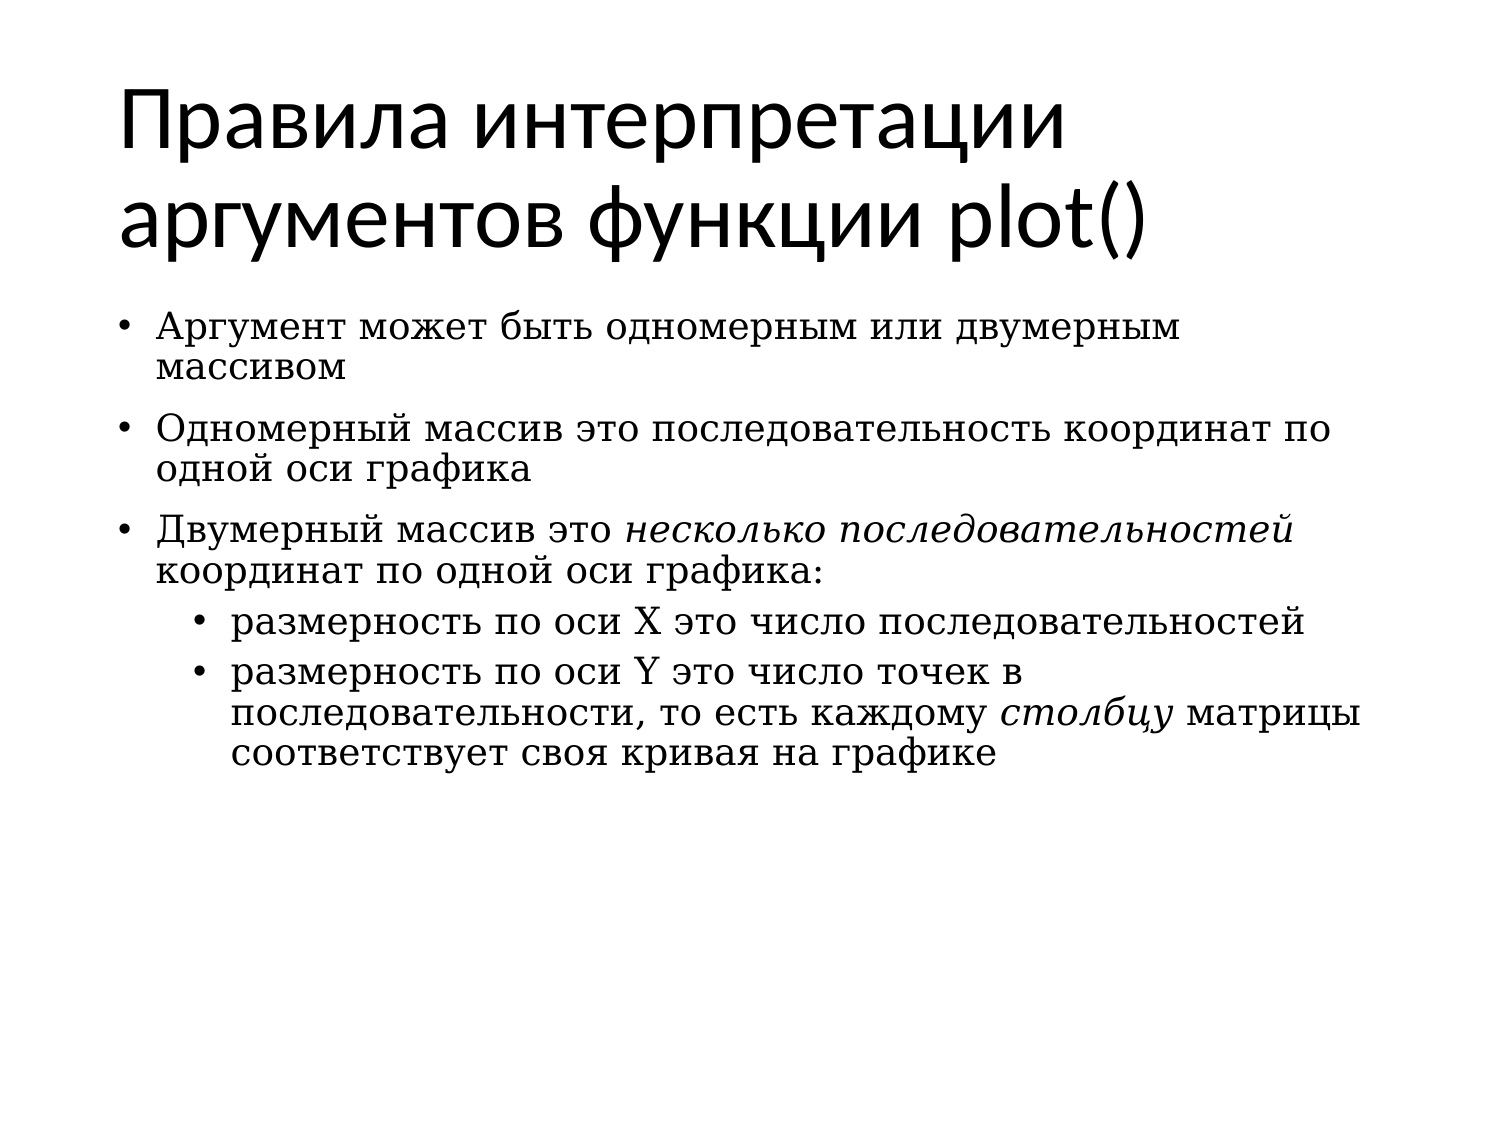

# Правила интерпретации аргументов функции plot()
Аргумент может быть одномерным или двумерным массивом
Одномерный массив это последовательность координат по одной оси графика
Двумерный массив это несколько последовательностей координат по одной оси графика:
размерность по оси X это число последовательностей
размерность по оси Y это число точек в последовательности, то есть каждому столбцу матрицы соответствует своя кривая на графике